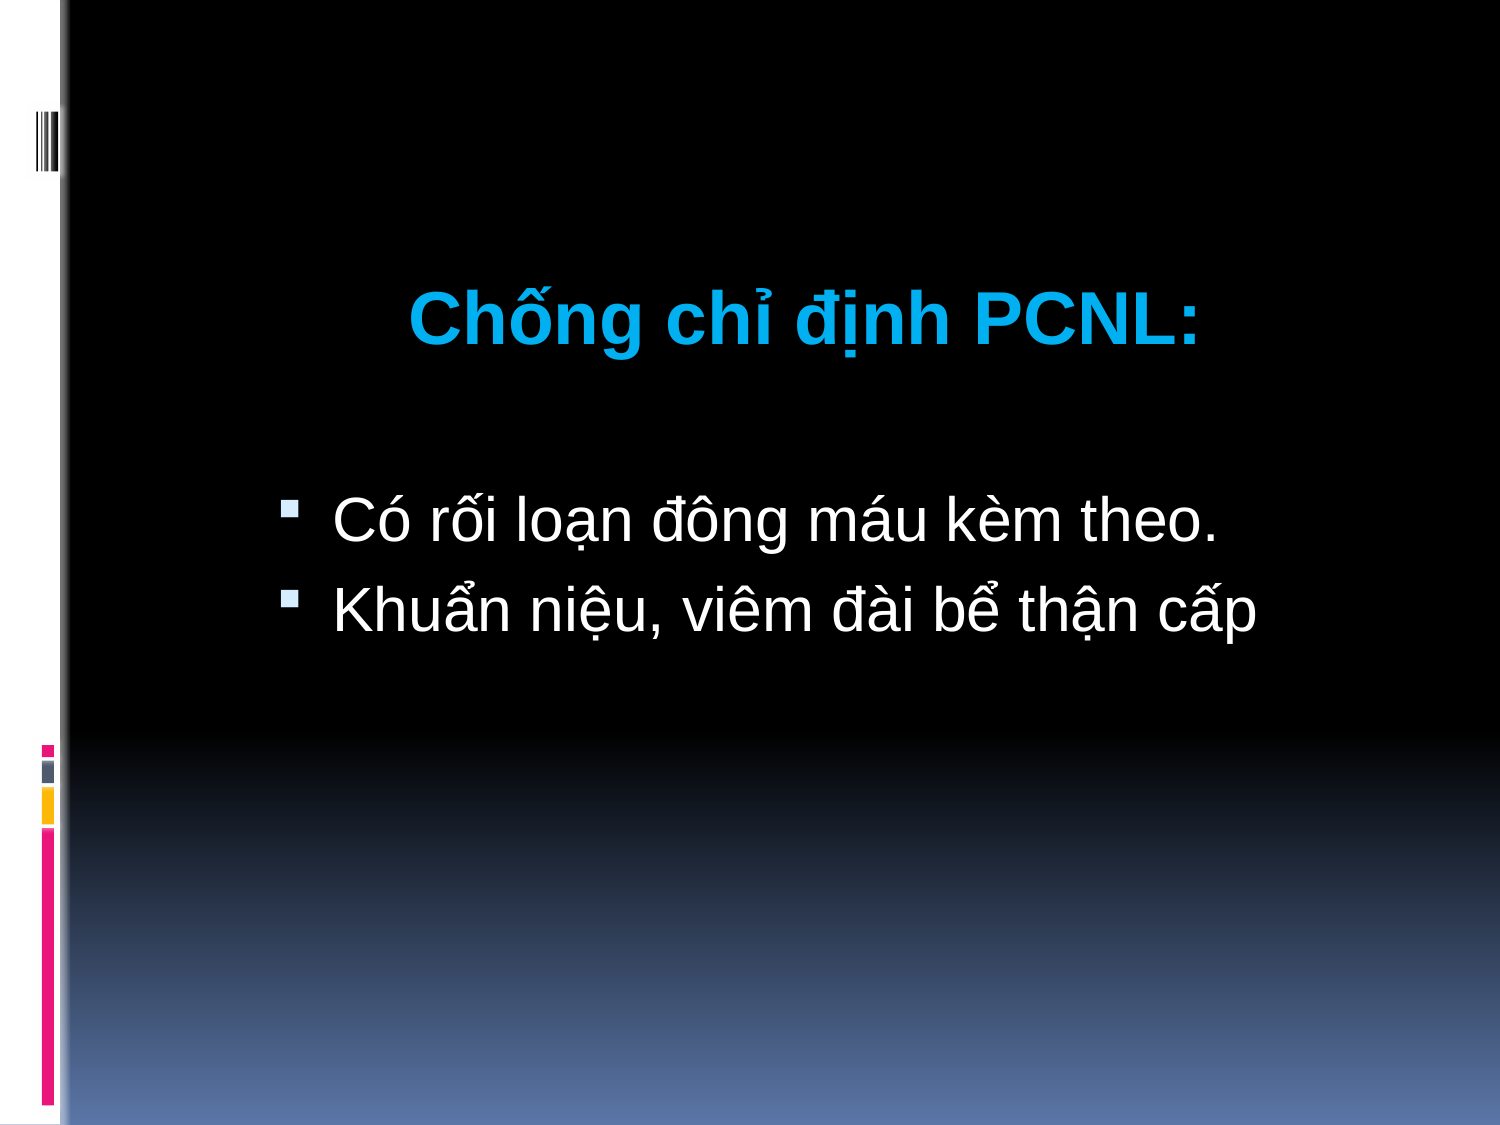

#
Chống chỉ định PCNL:

Có rối loạn đông máu kèm theo.
Khuẩn niệu, viêm đài bể thận cấp